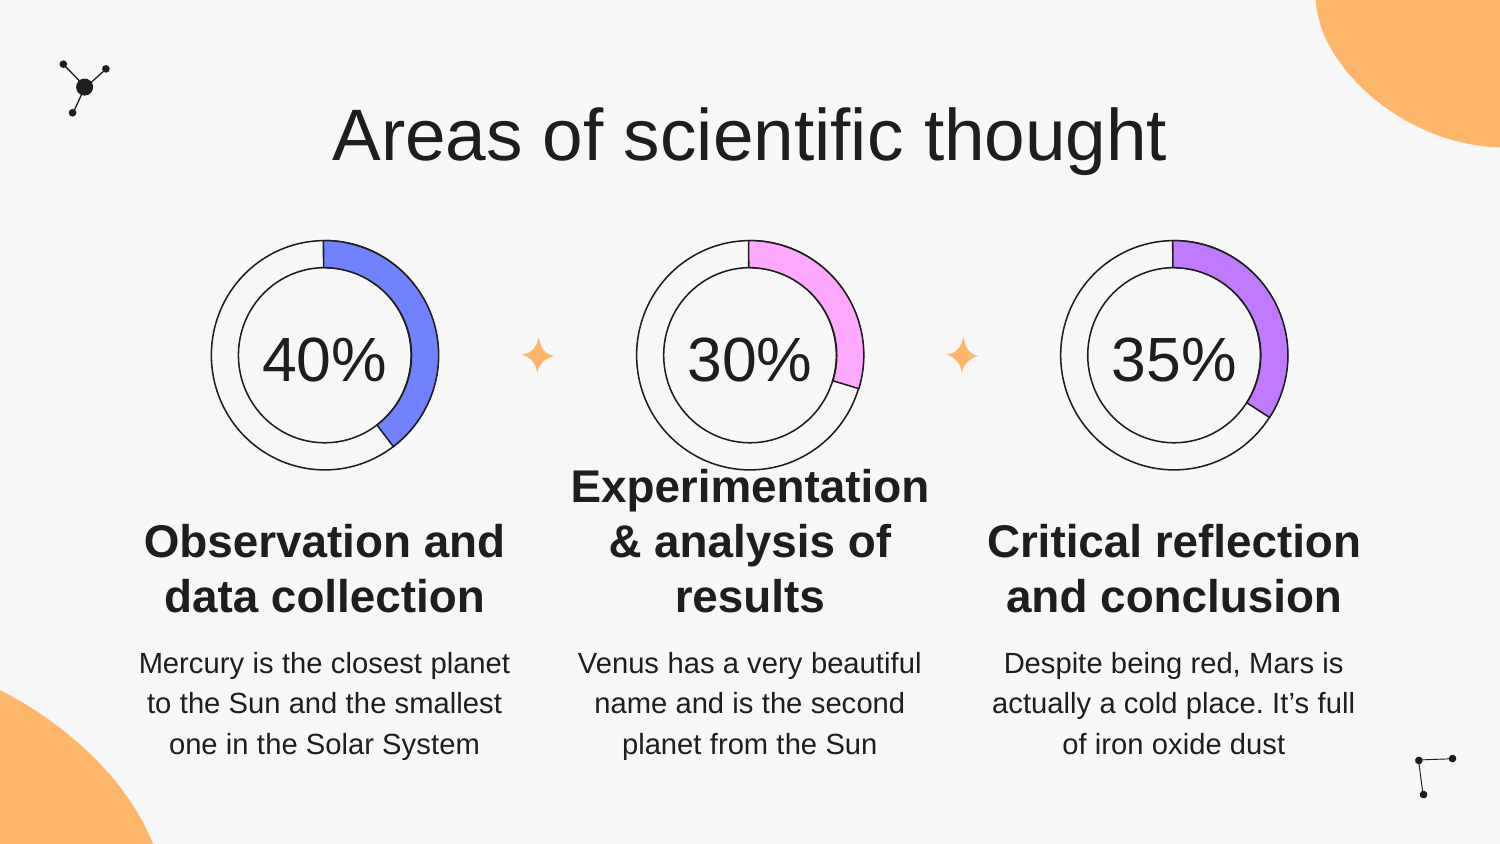

Areas of scientific thought

# 40%
30%
35%
Observation and data collection
Experimentation & analysis of results
Critical reflection and conclusion
Mercury is the closest planet to the Sun and the smallest one in the Solar System
Venus has a very beautiful name and is the second planet from the Sun
Despite being red, Mars is actually a cold place. It’s full of iron oxide dust